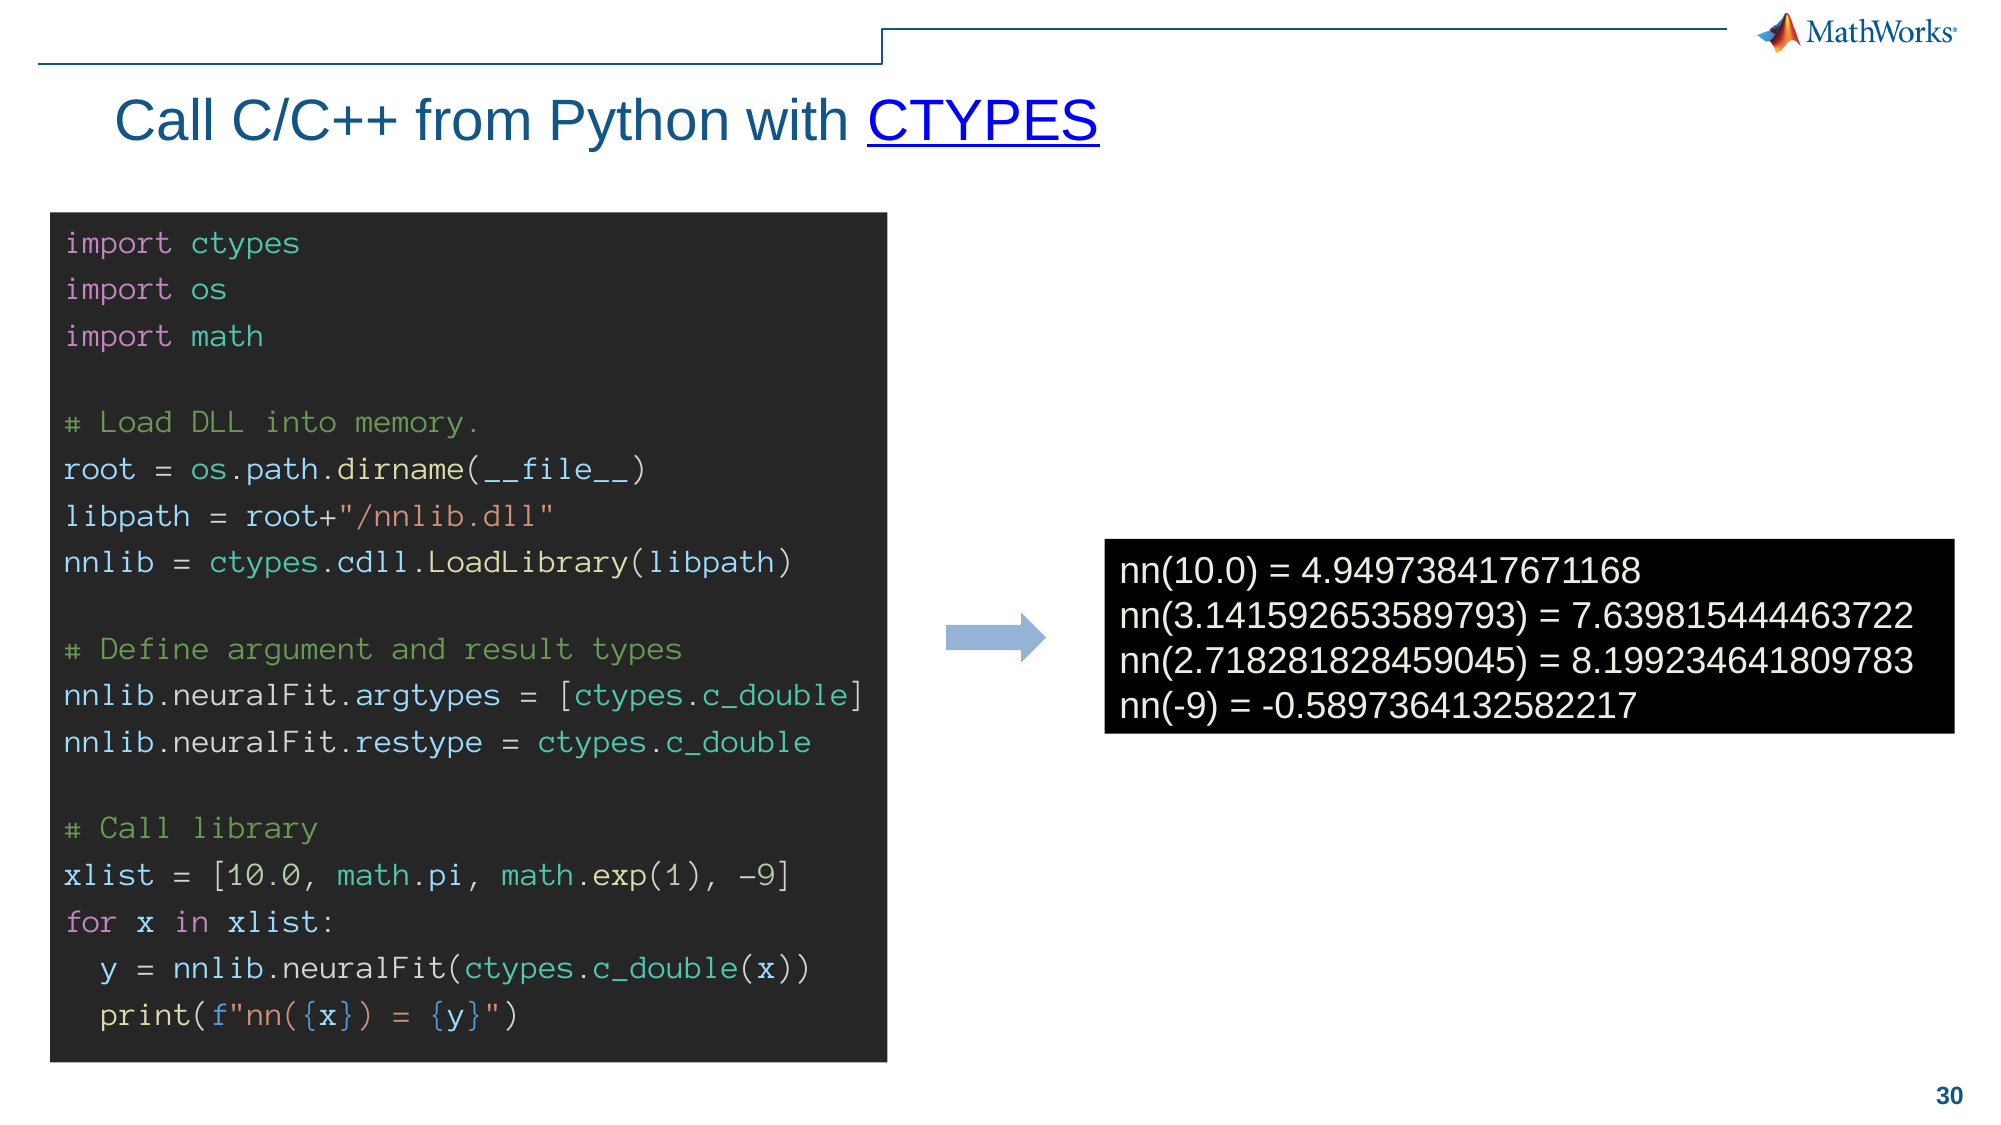

# Call C/C++ from Python with CTYPES
import ctypes
import os
import math
# Load DLL into memory.
root = os.path.dirname(__file__)
libpath = root+"/nnlib.dll"
nnlib = ctypes.cdll.LoadLibrary(libpath)
# Define argument and result types
nnlib.neuralFit.argtypes = [ctypes.c_double]
nnlib.neuralFit.restype = ctypes.c_double
# Call library
xlist = [10.0, math.pi, math.exp(1), -9]
for x in xlist:
  y = nnlib.neuralFit(ctypes.c_double(x))
  print(f"nn({x}) = {y}")
nn(10.0) = 4.949738417671168
nn(3.141592653589793) = 7.639815444463722
nn(2.718281828459045) = 8.199234641809783
nn(-9) = -0.5897364132582217